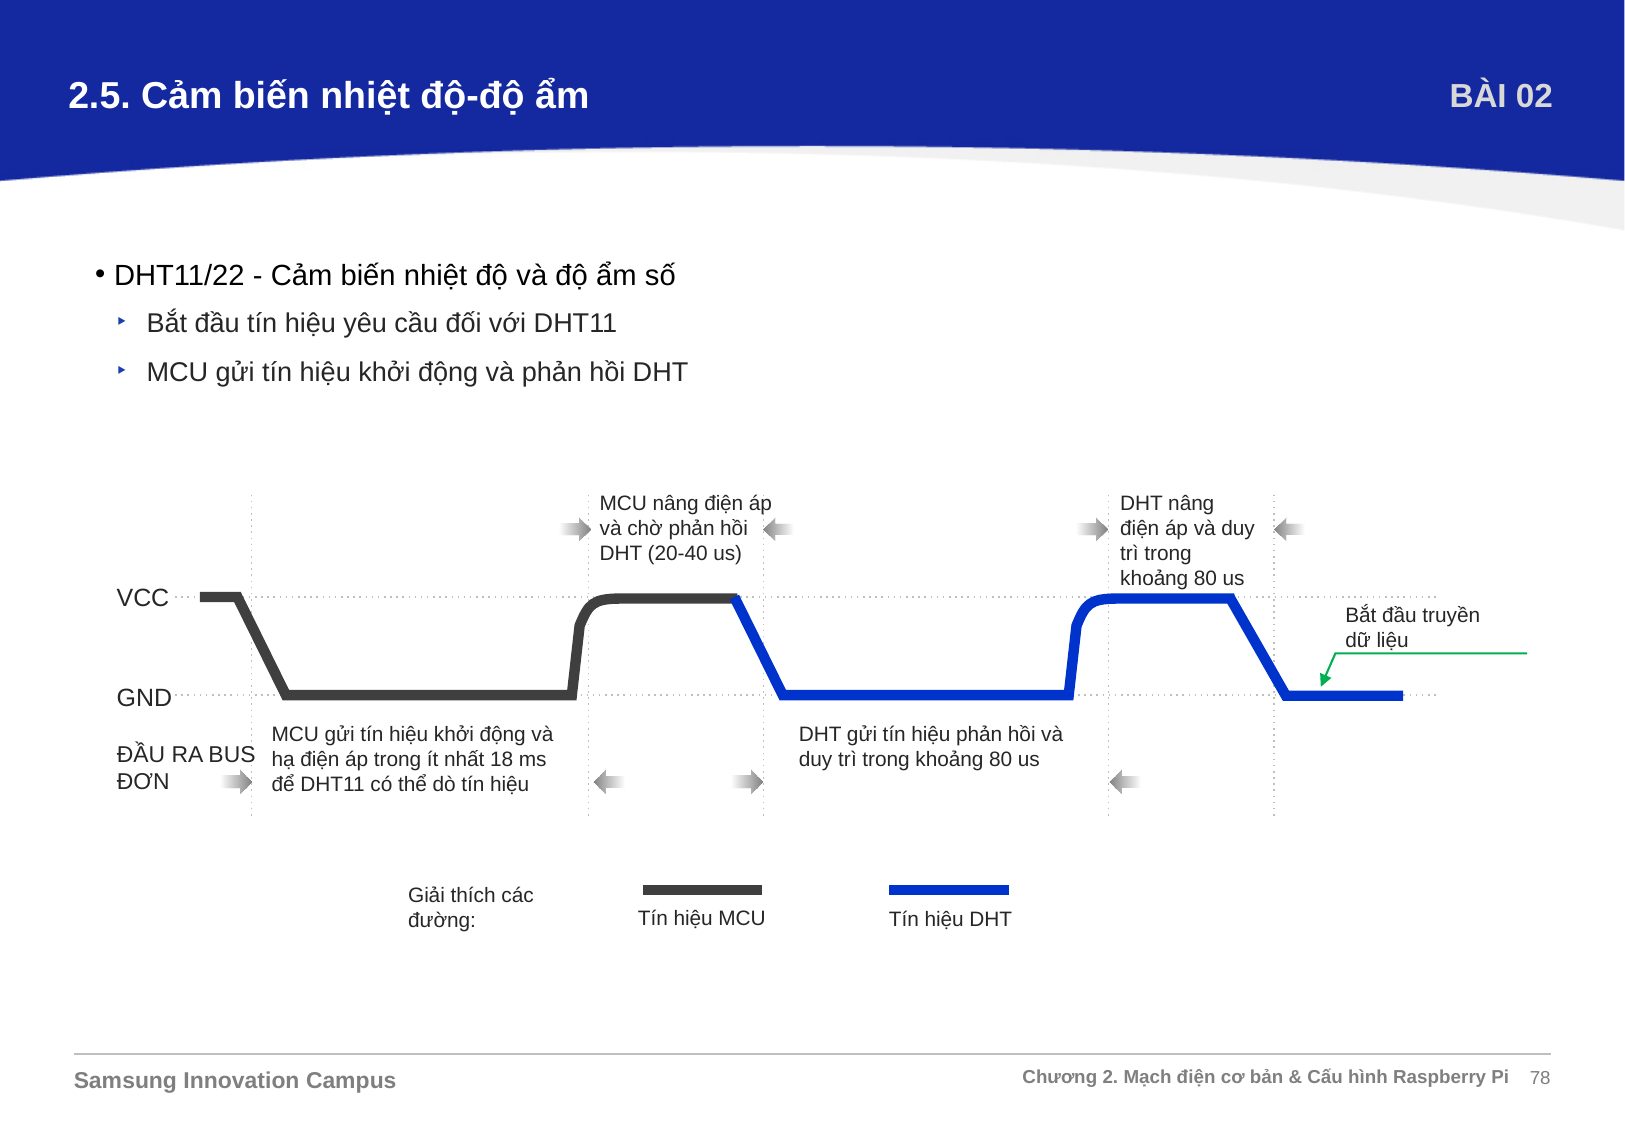

2.5. Cảm biến nhiệt độ-độ ẩm
BÀI 02
DHT11/22 - Cảm biến nhiệt độ và độ ẩm số
Bắt đầu tín hiệu yêu cầu đối với DHT11
MCU gửi tín hiệu khởi động và phản hồi DHT
MCU nâng điện áp và chờ phản hồi DHT (20-40 us)
DHT nâng điện áp và duy trì trong khoảng 80 us

VCC
Bắt đầu truyền dữ liệu
GND
DHT gửi tín hiệu phản hồi và duy trì trong khoảng 80 us
MCU gửi tín hiệu khởi động và hạ điện áp trong ít nhất 18 ms để DHT11 có thể dò tín hiệu
ĐẦU RA BUS ĐƠN

Giải thích các đường:

Tín hiệu MCU
Tín hiệu DHT